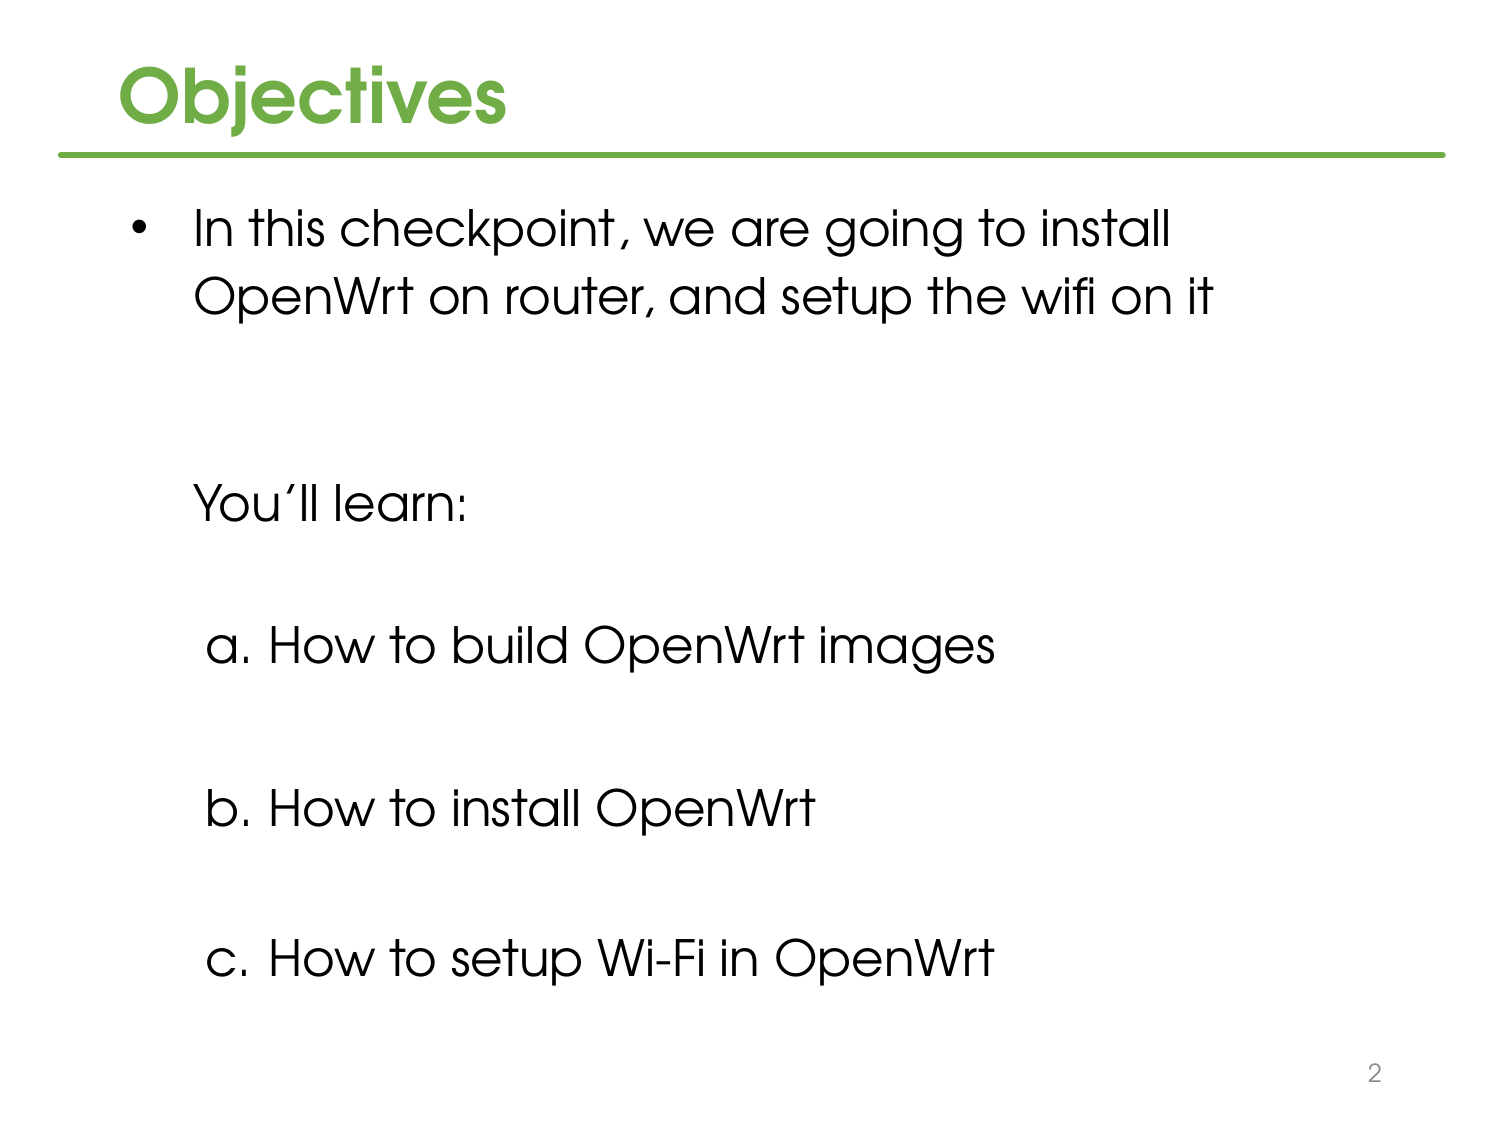

# Objectives
In this checkpoint, we are going to install OpenWrt on router, and setup the wifi on it
You’ll learn:
How to build OpenWrt images

How to install OpenWrt
How to setup Wi-Fi in OpenWrt

2